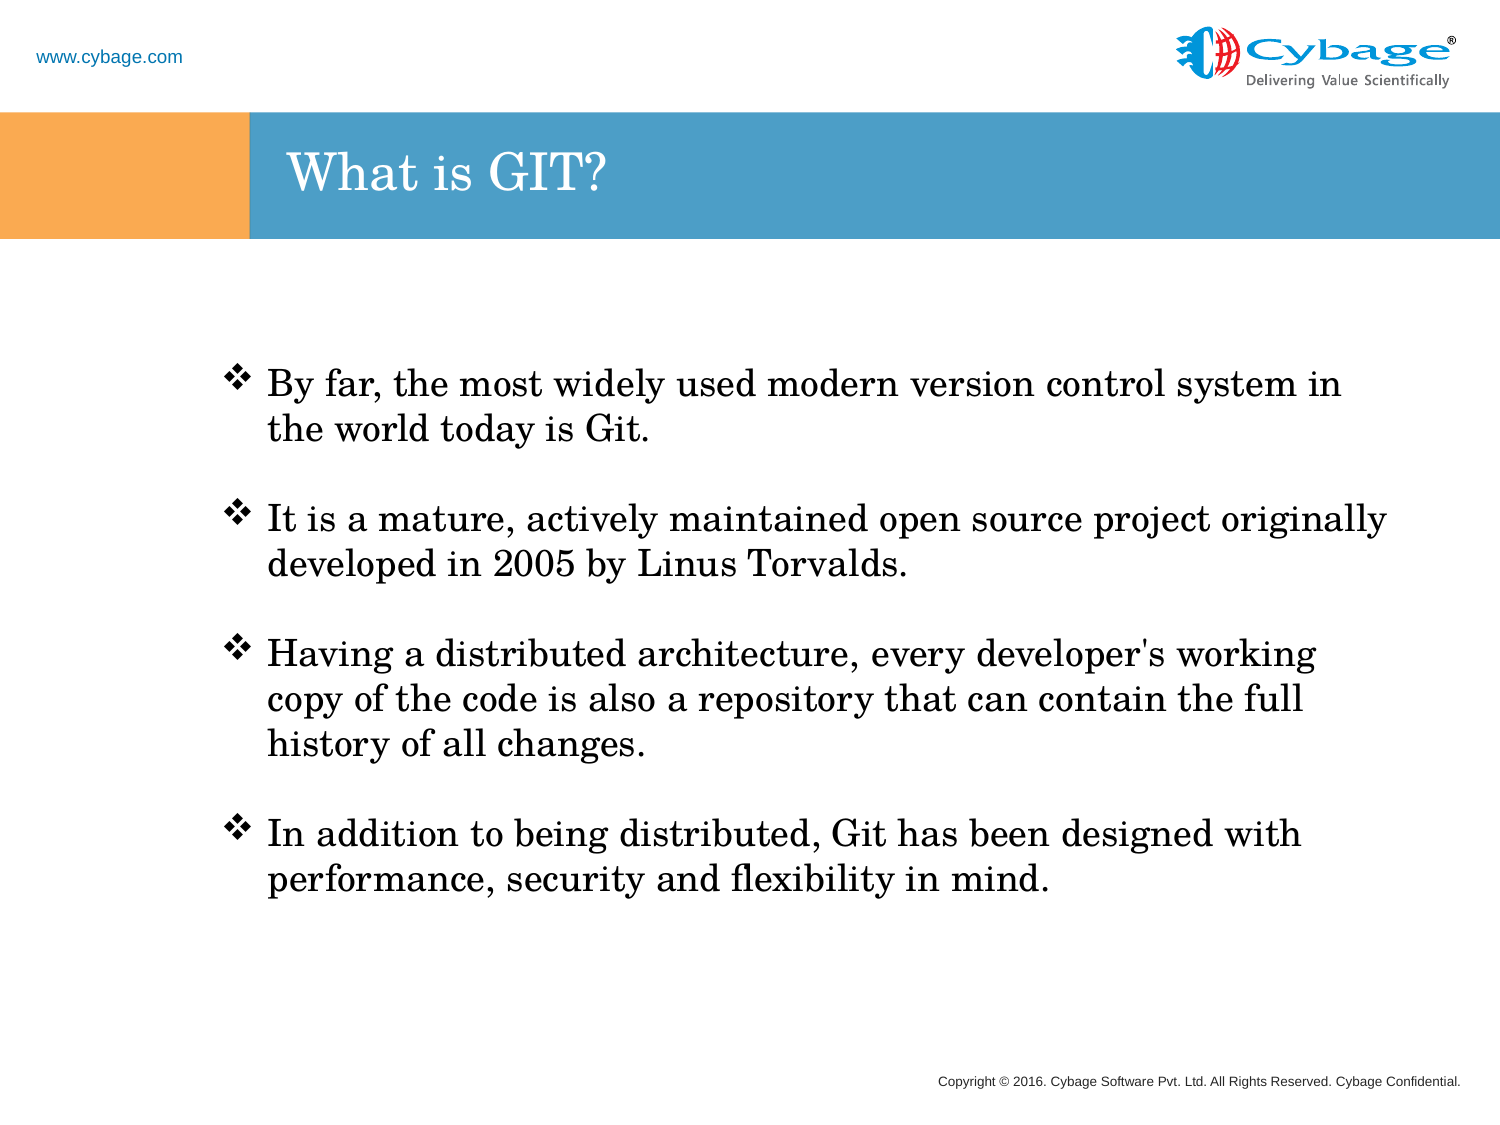

# What is GIT?
By far, the most widely used modern version control system in the world today is Git.

It is a mature, actively maintained open source project originally developed in 2005 by Linus Torvalds.

Having a distributed architecture, every developer's working copy of the code is also a repository that can contain the full history of all changes.

In addition to being distributed, Git has been designed with performance, security and flexibility in mind.